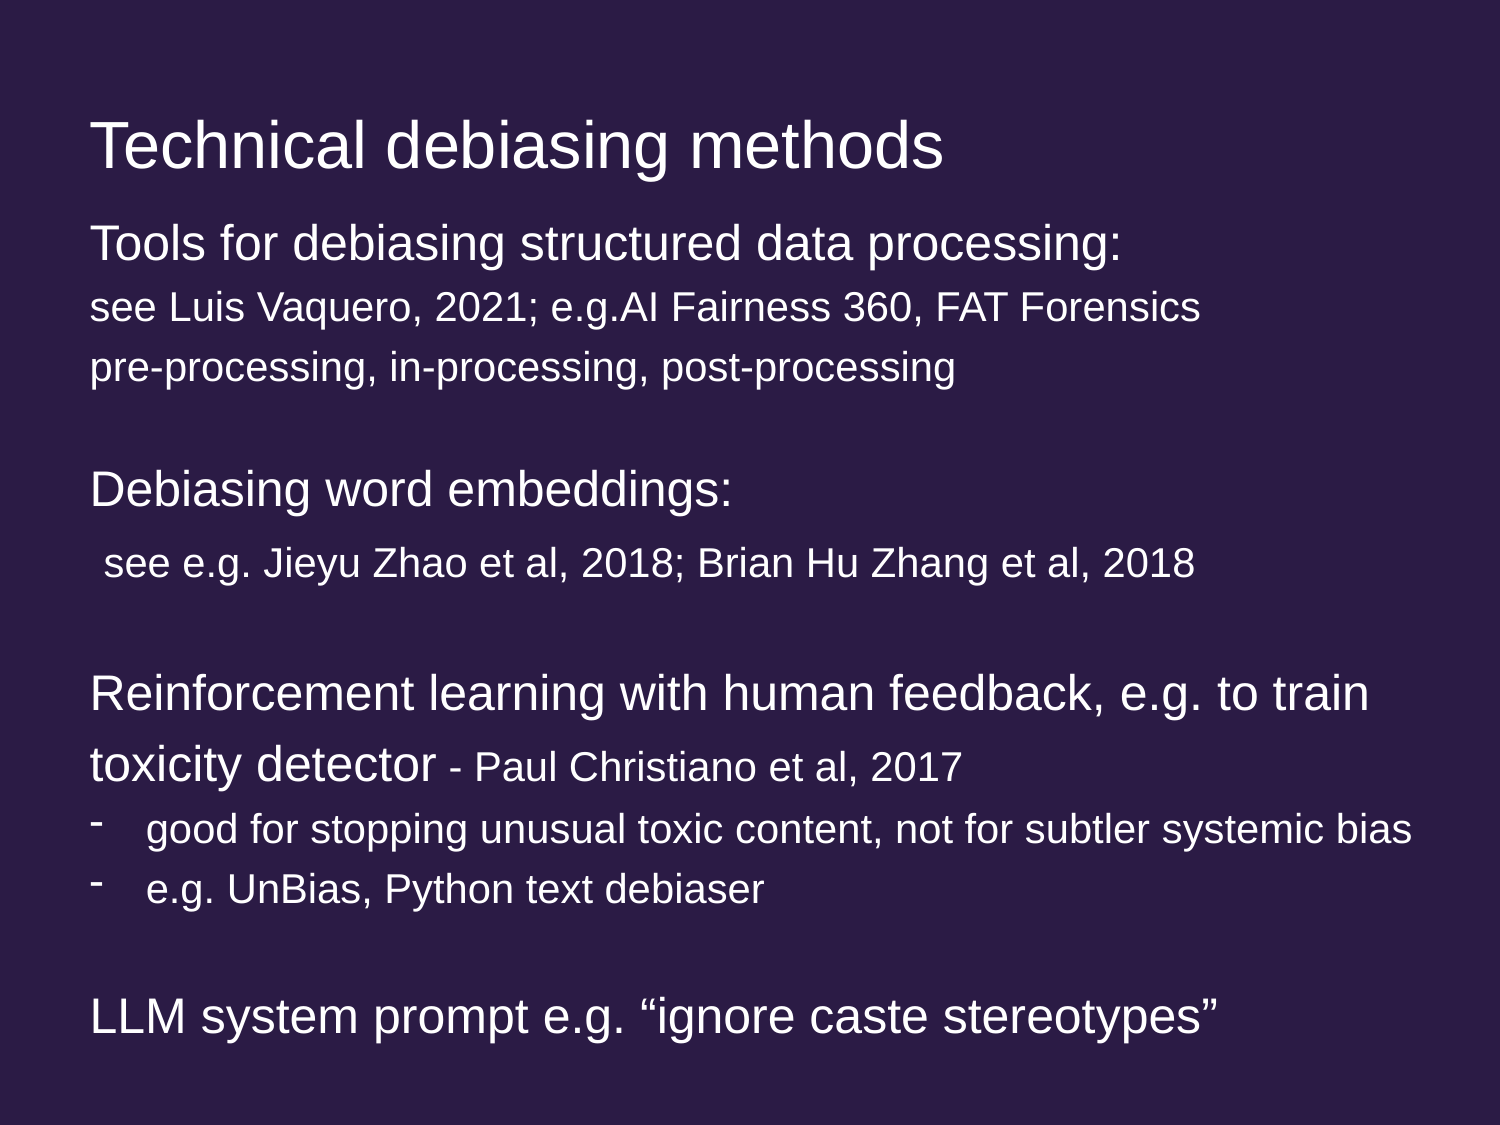

Technical debiasing methods
Tools for debiasing structured data processing:
see Luis Vaquero, 2021; e.g.AI Fairness 360, FAT Forensics
pre-processing, in-processing, post-processing

Debiasing word embeddings:
 see e.g. Jieyu Zhao et al, 2018; Brian Hu Zhang et al, 2018

Reinforcement learning with human feedback, e.g. to train toxicity detector - Paul Christiano et al, 2017
good for stopping unusual toxic content, not for subtler systemic bias
e.g. UnBias, Python text debiaser

LLM system prompt e.g. “ignore caste stereotypes”